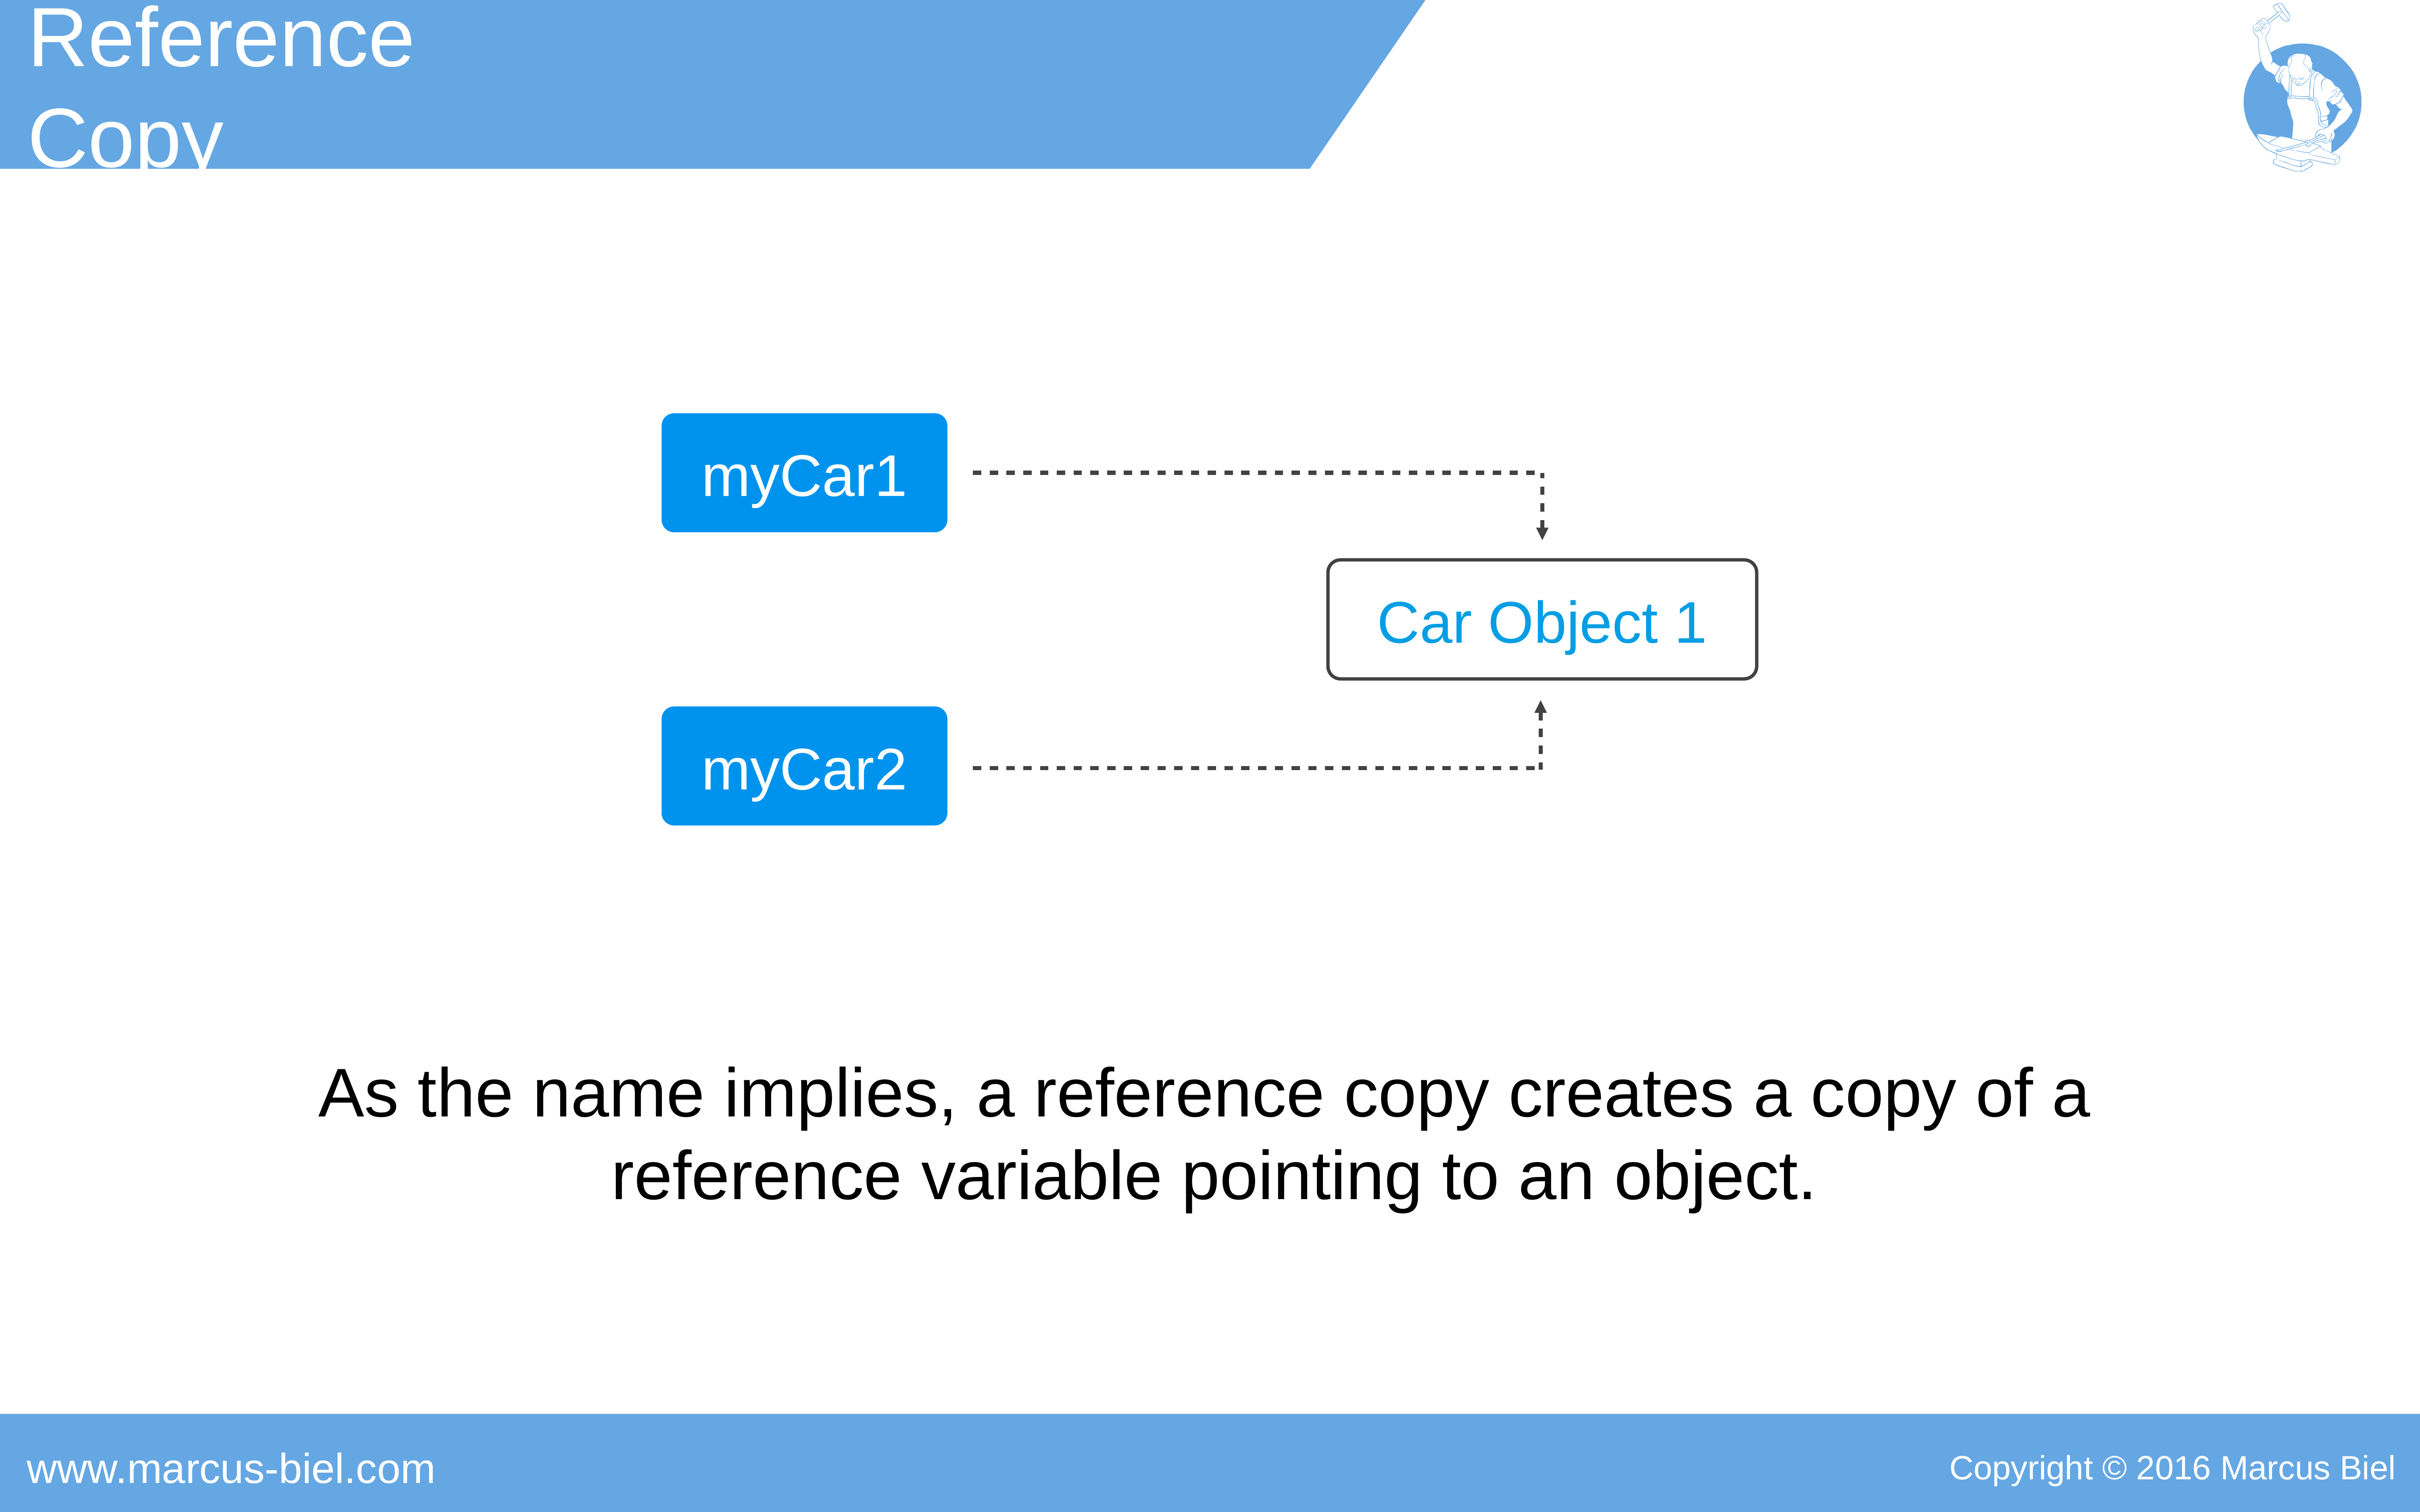

Reference Copy
myCar1

Car Object 1

myCar2

As the name implies, a reference copy creates a copy of a
reference variable pointing to an object.